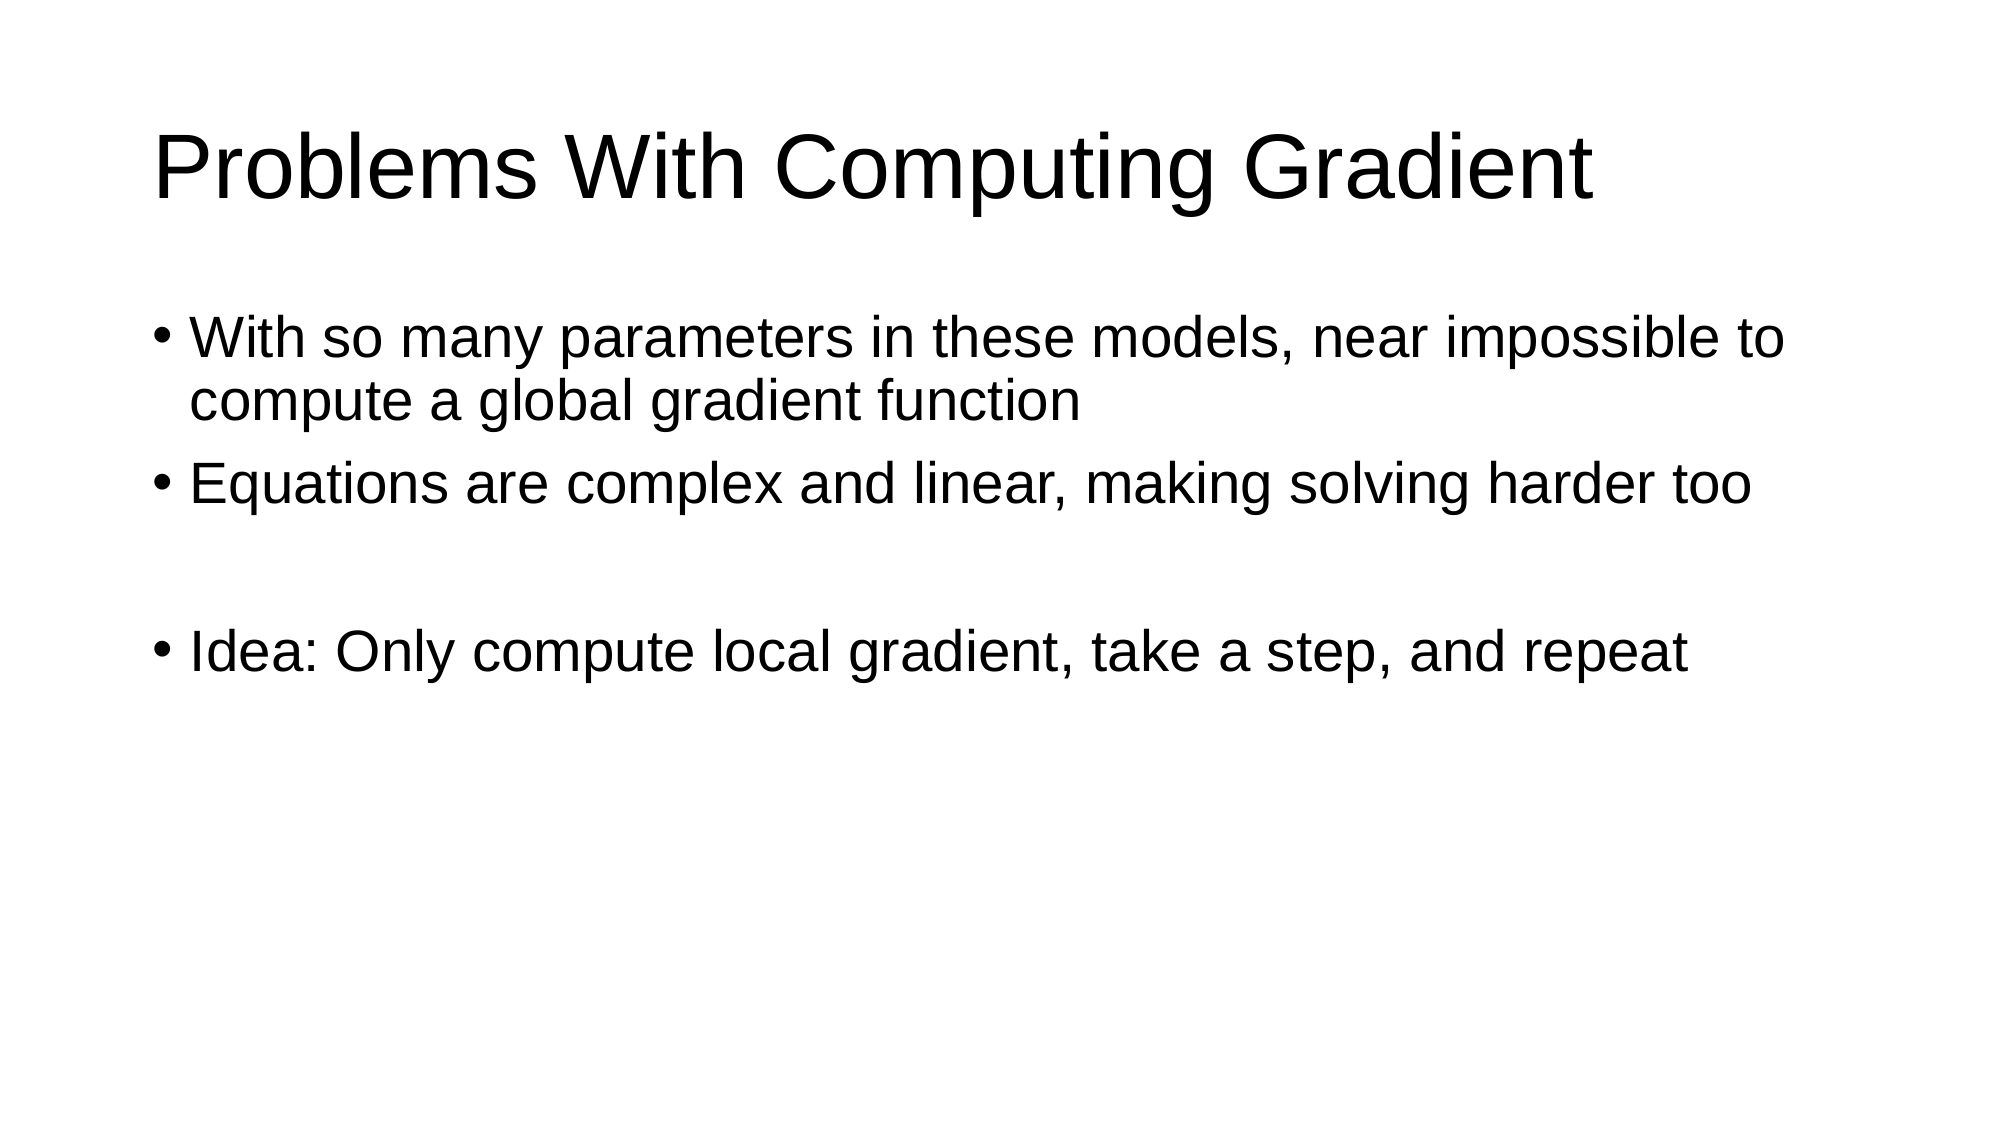

# Problems With Computing Gradient
With so many parameters in these models, near impossible to compute a global gradient function
Equations are complex and linear, making solving harder too

Idea: Only compute local gradient, take a step, and repeat